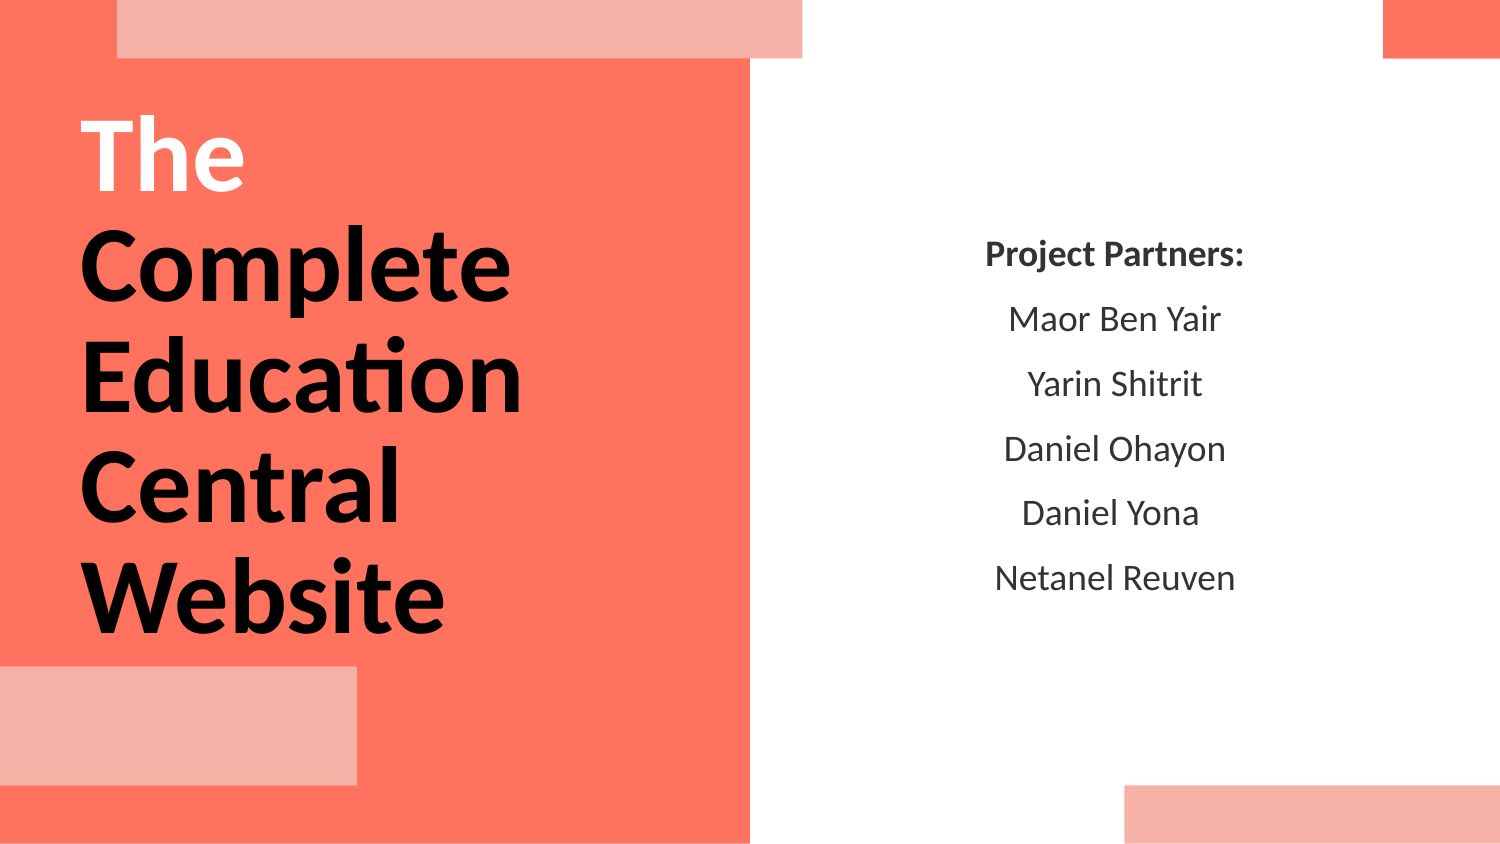

# The Complete Education Central Website
Project Partners:
Maor Ben Yair
Yarin Shitrit
Daniel Ohayon
Daniel Yona
Netanel Reuven